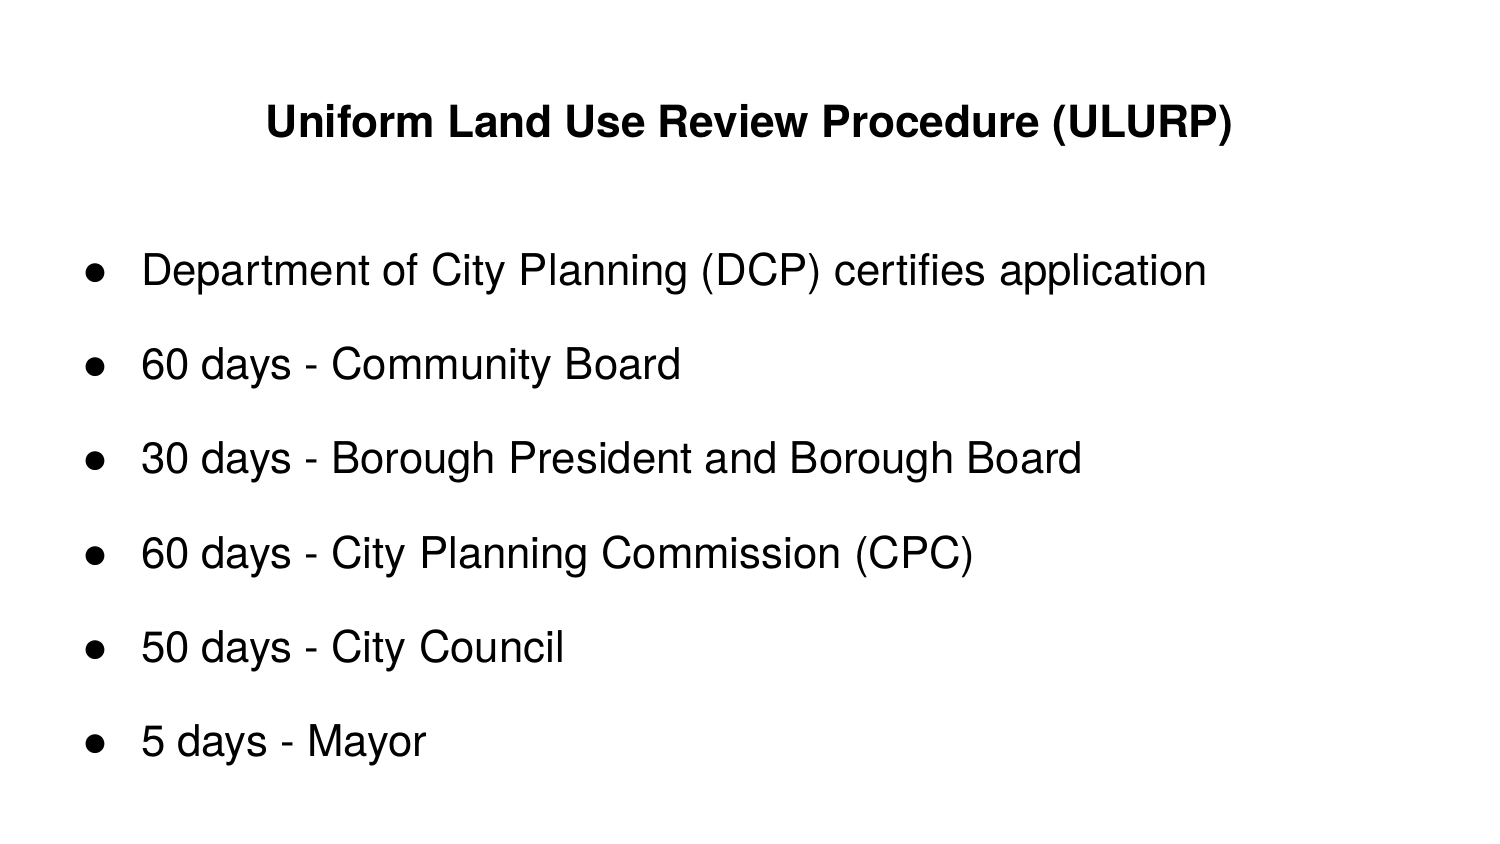

# Uniform Land Use Review Procedure (ULURP)
Department of City Planning (DCP) certifies application
60 days - Community Board
30 days - Borough President and Borough Board
60 days - City Planning Commission (CPC)
50 days - City Council
5 days - Mayor